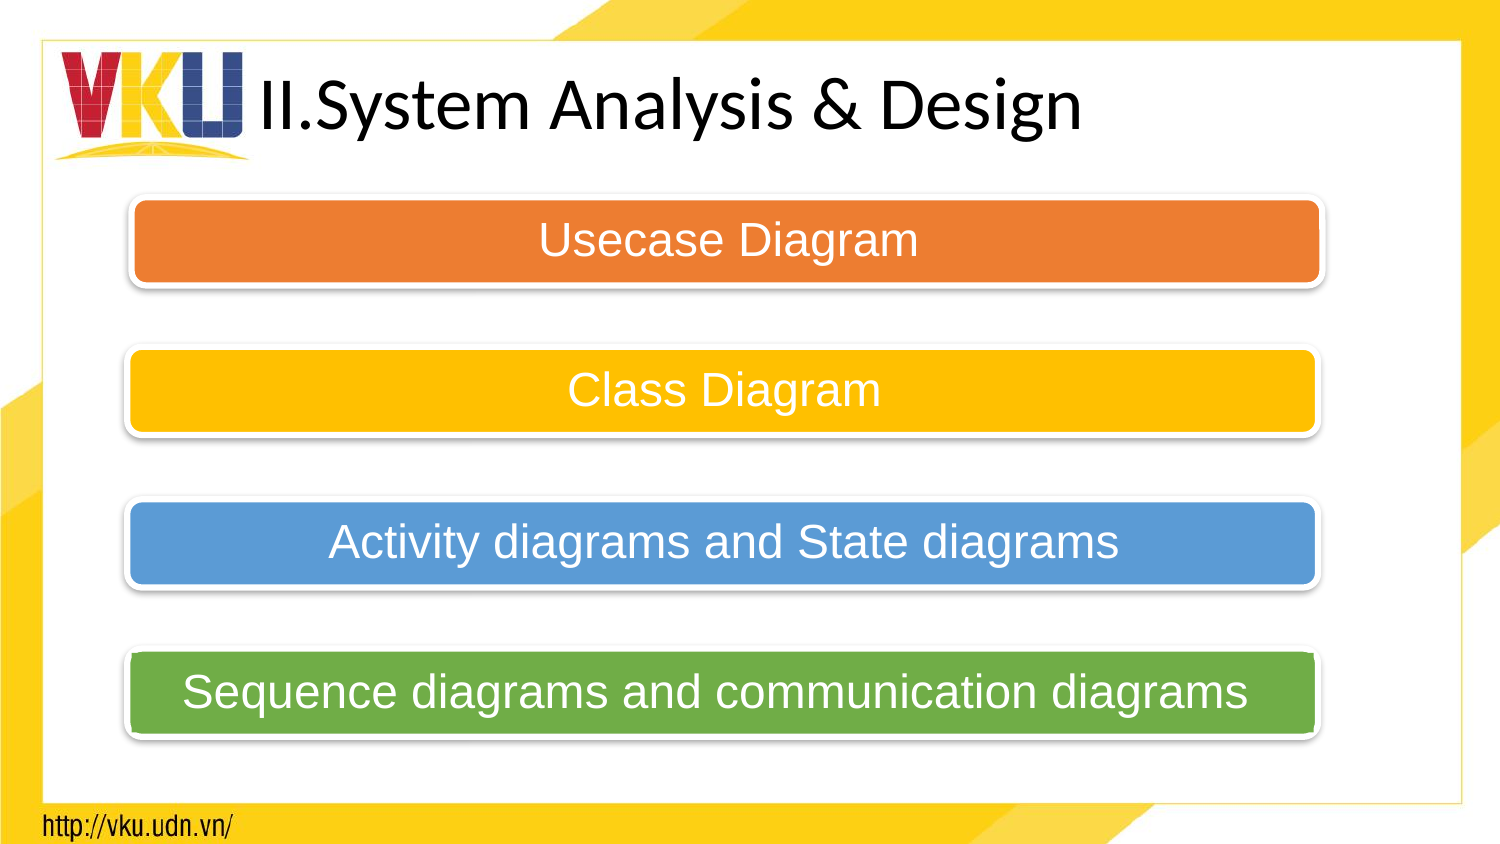

# II.System Analysis & Design
Usecase Diagram
Class Diagram
Activity diagrams and State diagrams

Sequence diagrams and communication diagrams